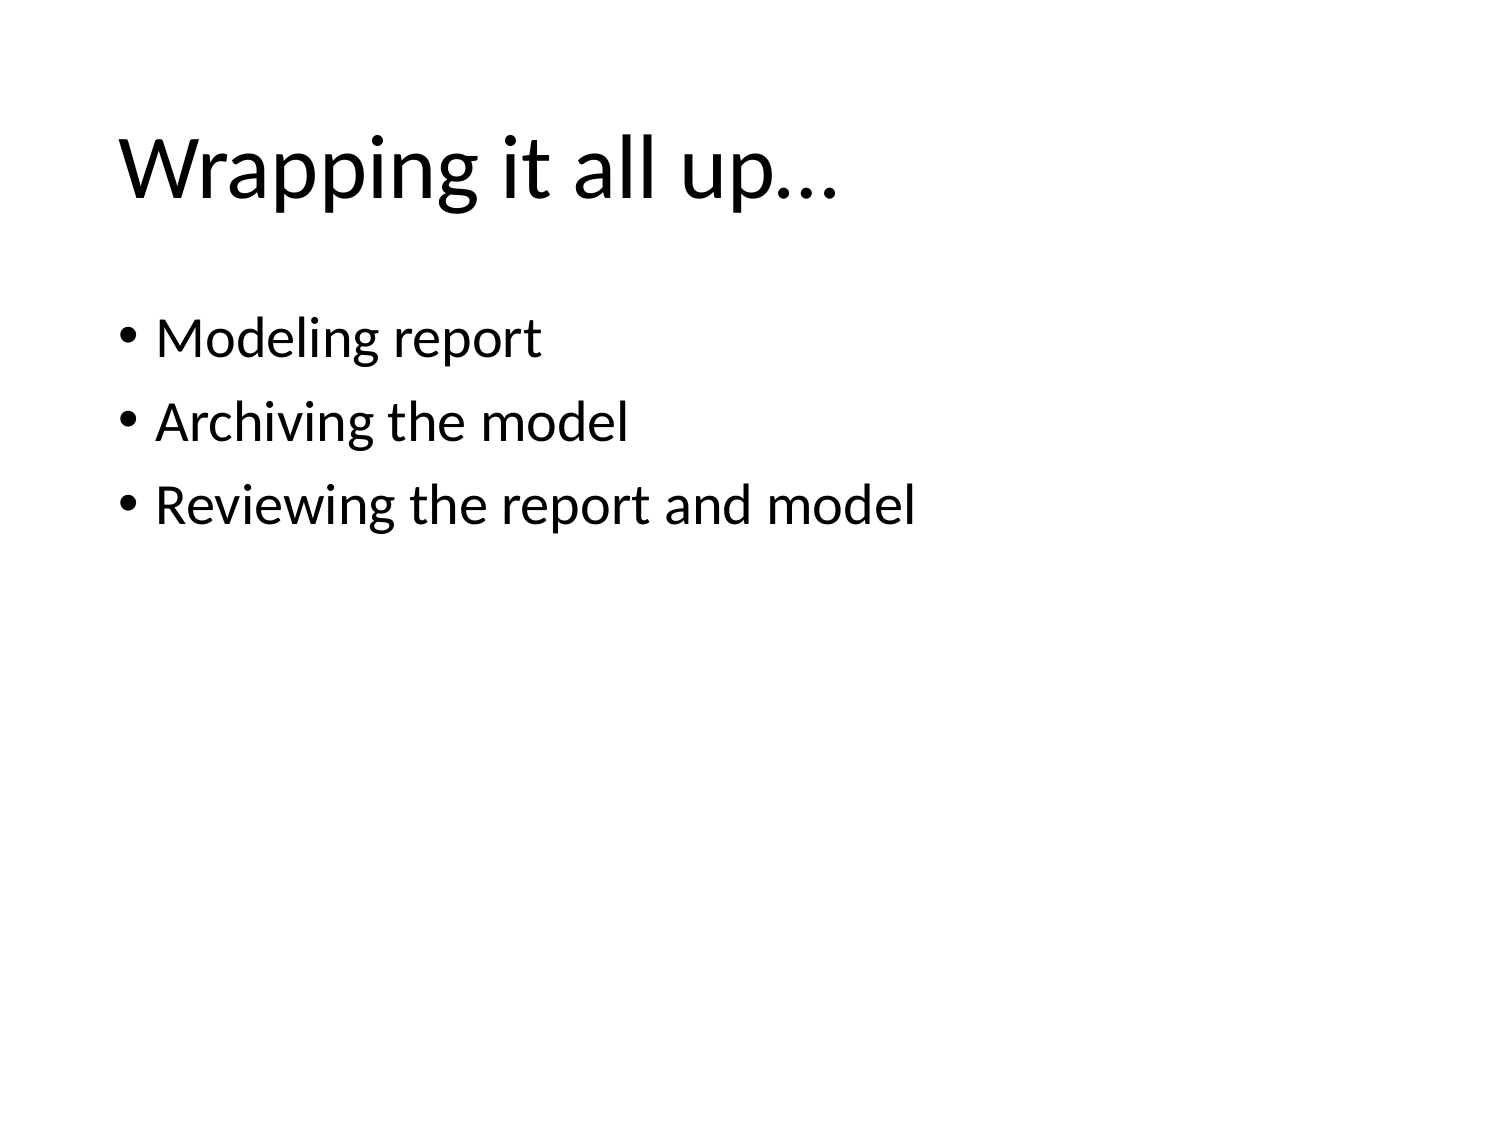

# Wrapping it all up…
Modeling report
Archiving the model
Reviewing the report and model